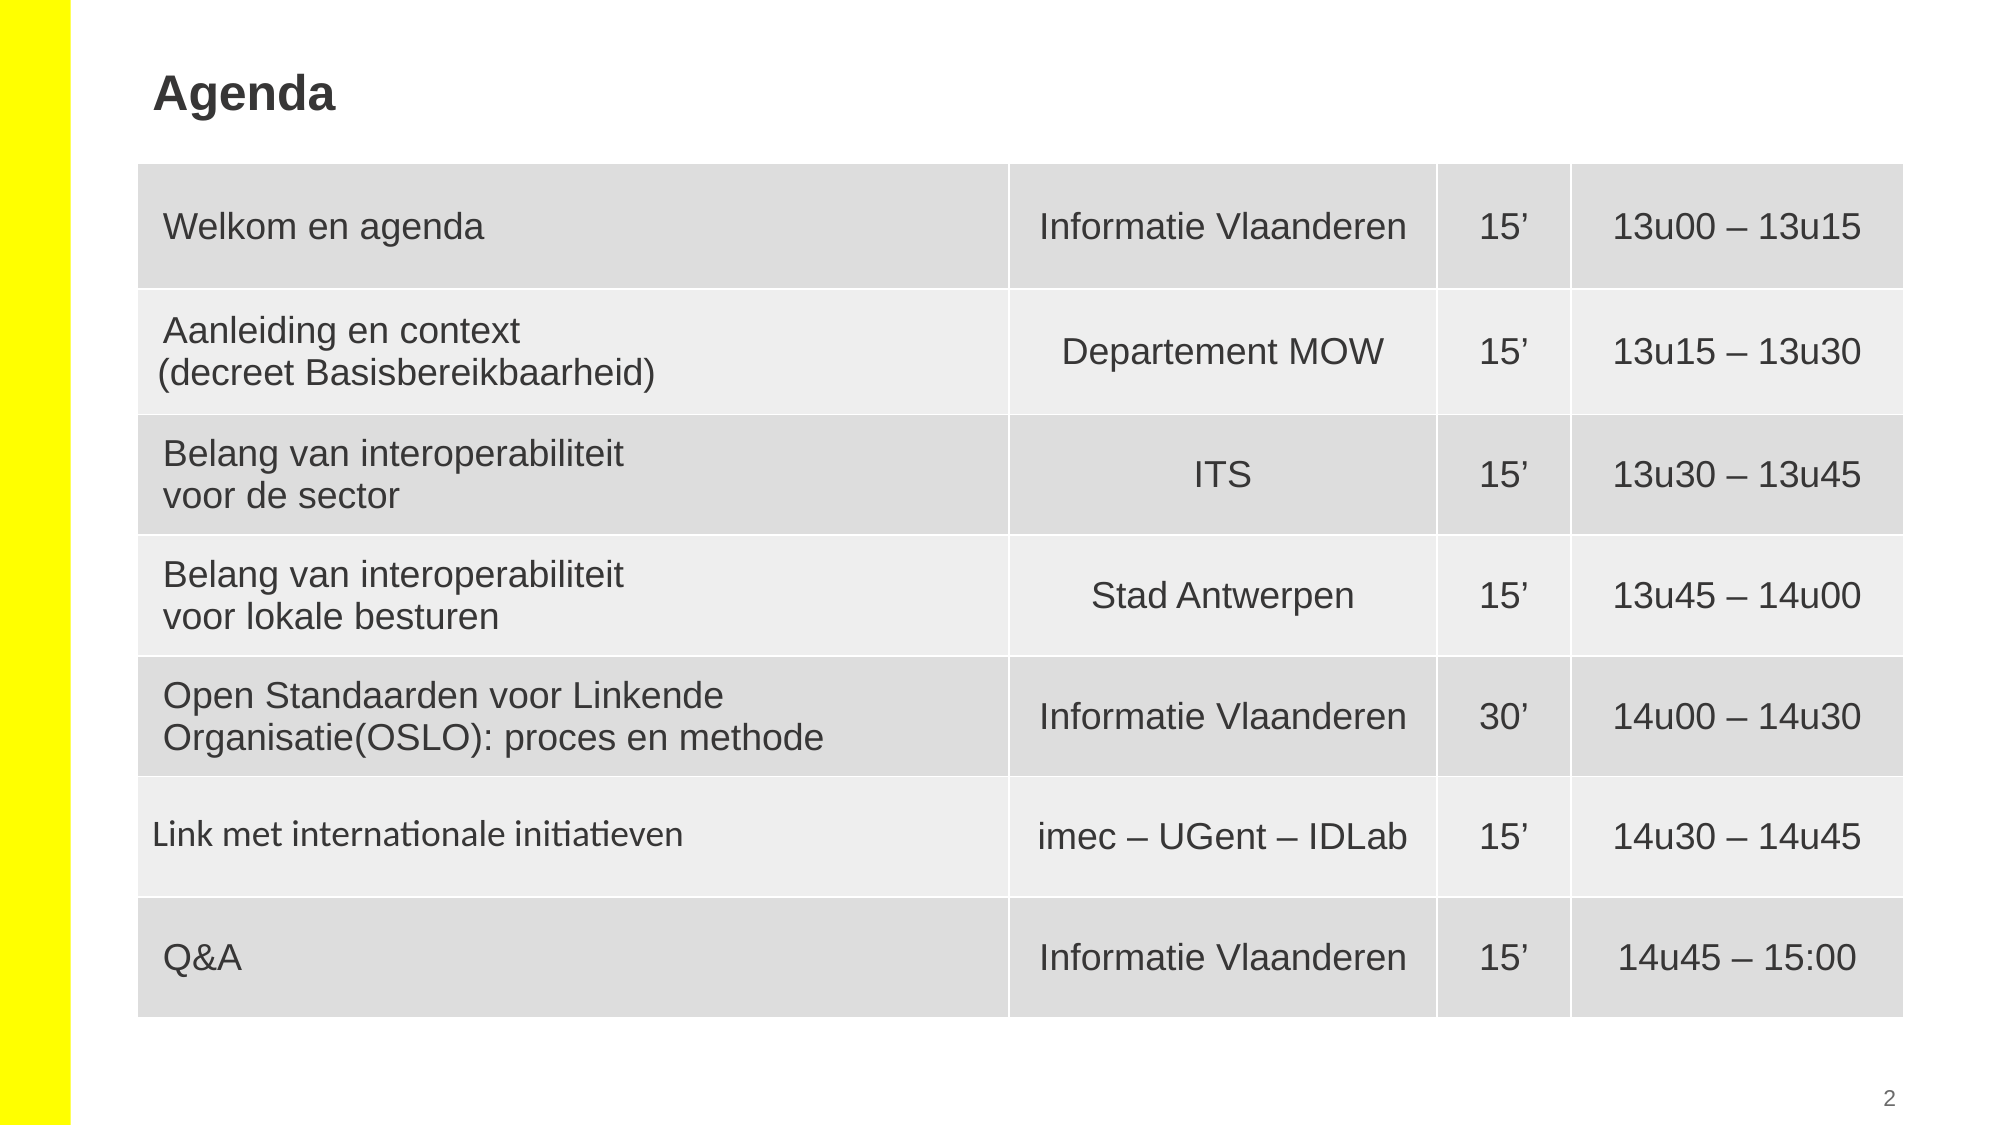

# Agenda
| Welkom en agenda | Informatie Vlaanderen | 15’ | 13u00 – 13u15 |
| --- | --- | --- | --- |
| Aanleiding en context (decreet Basisbereikbaarheid) | Departement MOW | 15’ | 13u15 – 13u30 |
| Belang van interoperabiliteit voor de sector | ITS | 15’ | 13u30 – 13u45 |
| Belang van interoperabiliteit voor lokale besturen | Stad Antwerpen | 15’ | 13u45 – 14u00 |
| Open Standaarden voor Linkende Organisatie(OSLO): proces en methode | Informatie Vlaanderen | 30’ | 14u00 – 14u30 |
| Link met internationale initiatieven | imec – UGent – IDLab | 15’ | 14u30 – 14u45 |
| Q&A | Informatie Vlaanderen | 15’ | 14u45 – 15:00 |
2